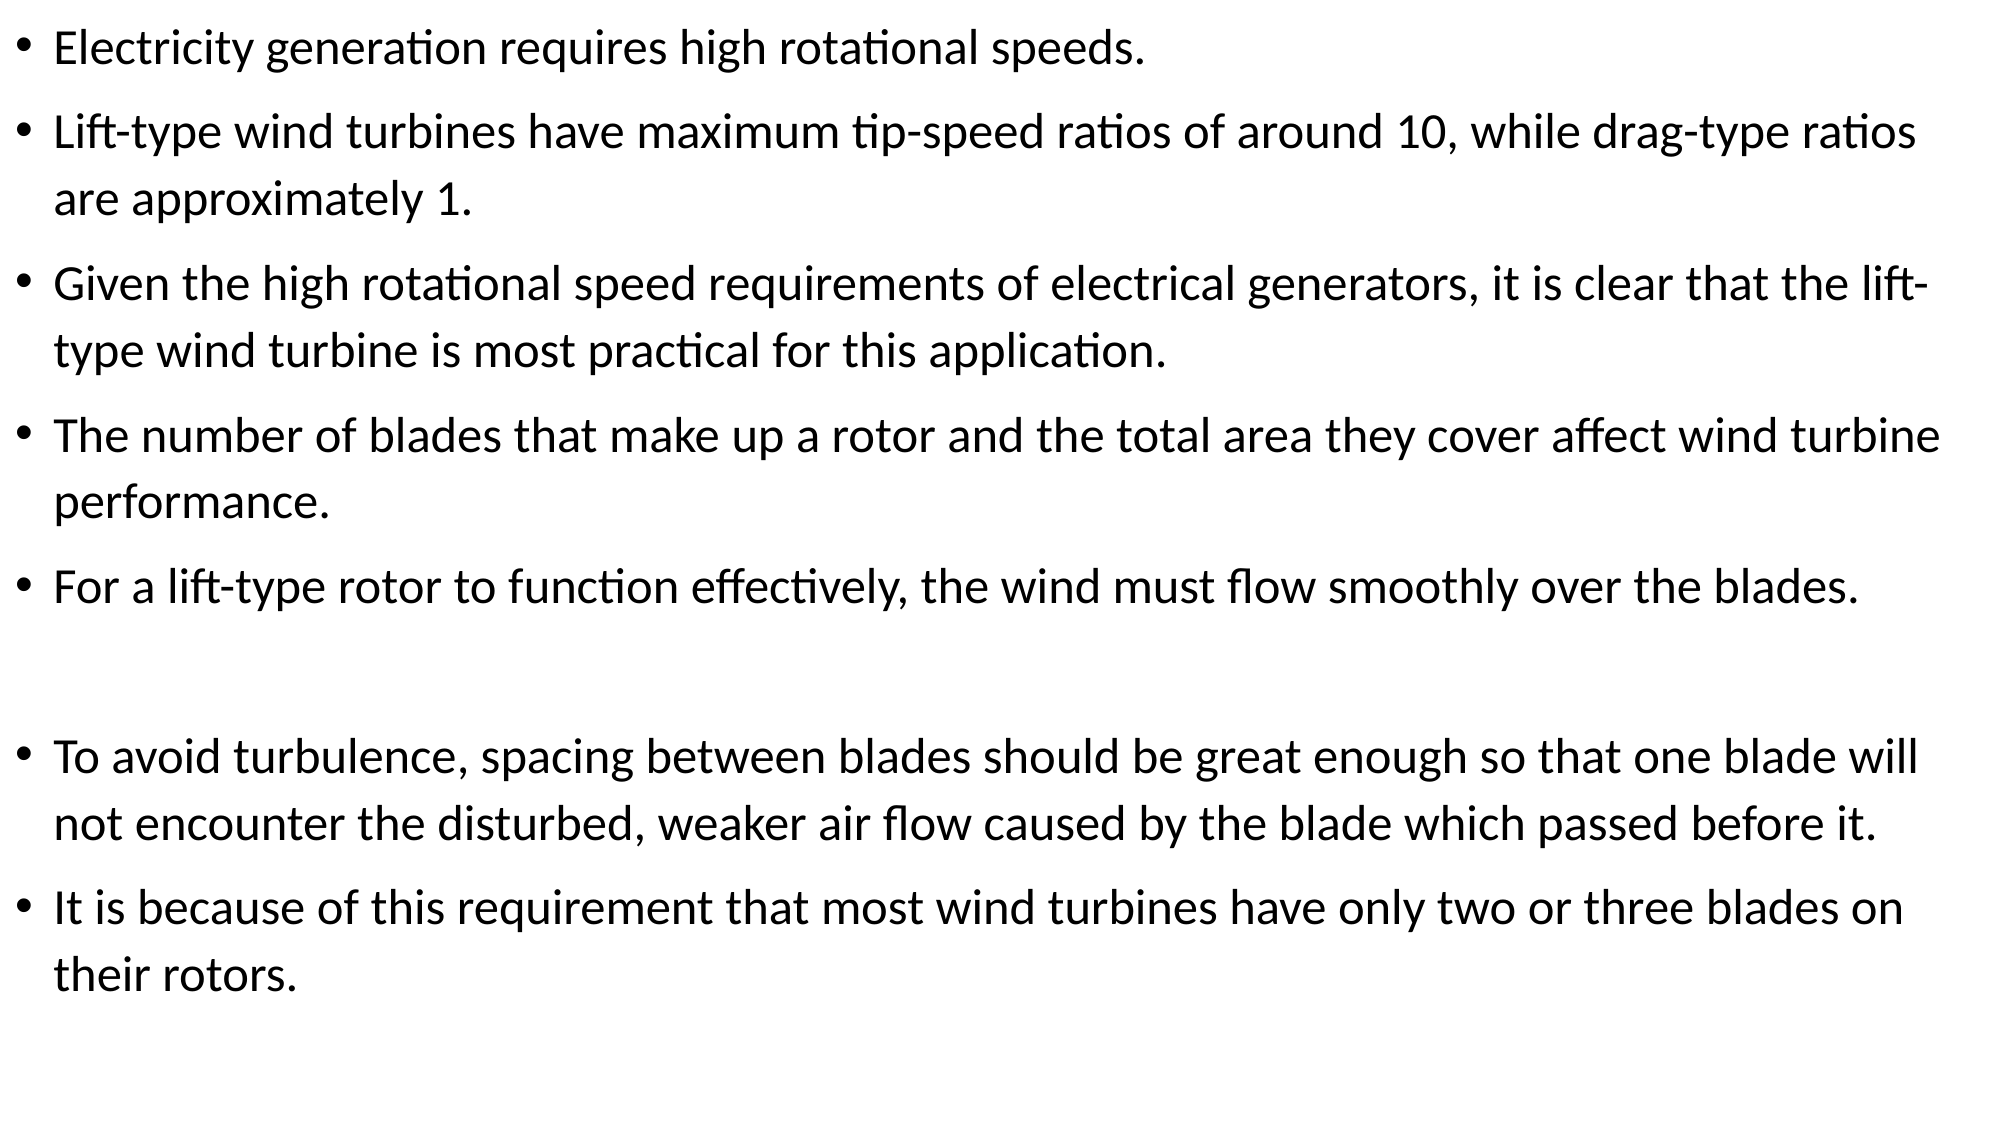

Electricity generation requires high rotational speeds.
Lift-type wind turbines have maximum tip-speed ratios of around 10, while drag-type ratios are approximately 1.
Given the high rotational speed requirements of electrical generators, it is clear that the lift-type wind turbine is most practical for this application.
The number of blades that make up a rotor and the total area they cover affect wind turbine performance.
For a lift-type rotor to function effectively, the wind must flow smoothly over the blades.

To avoid turbulence, spacing between blades should be great enough so that one blade will not encounter the disturbed, weaker air flow caused by the blade which passed before it.
It is because of this requirement that most wind turbines have only two or three blades on their rotors.